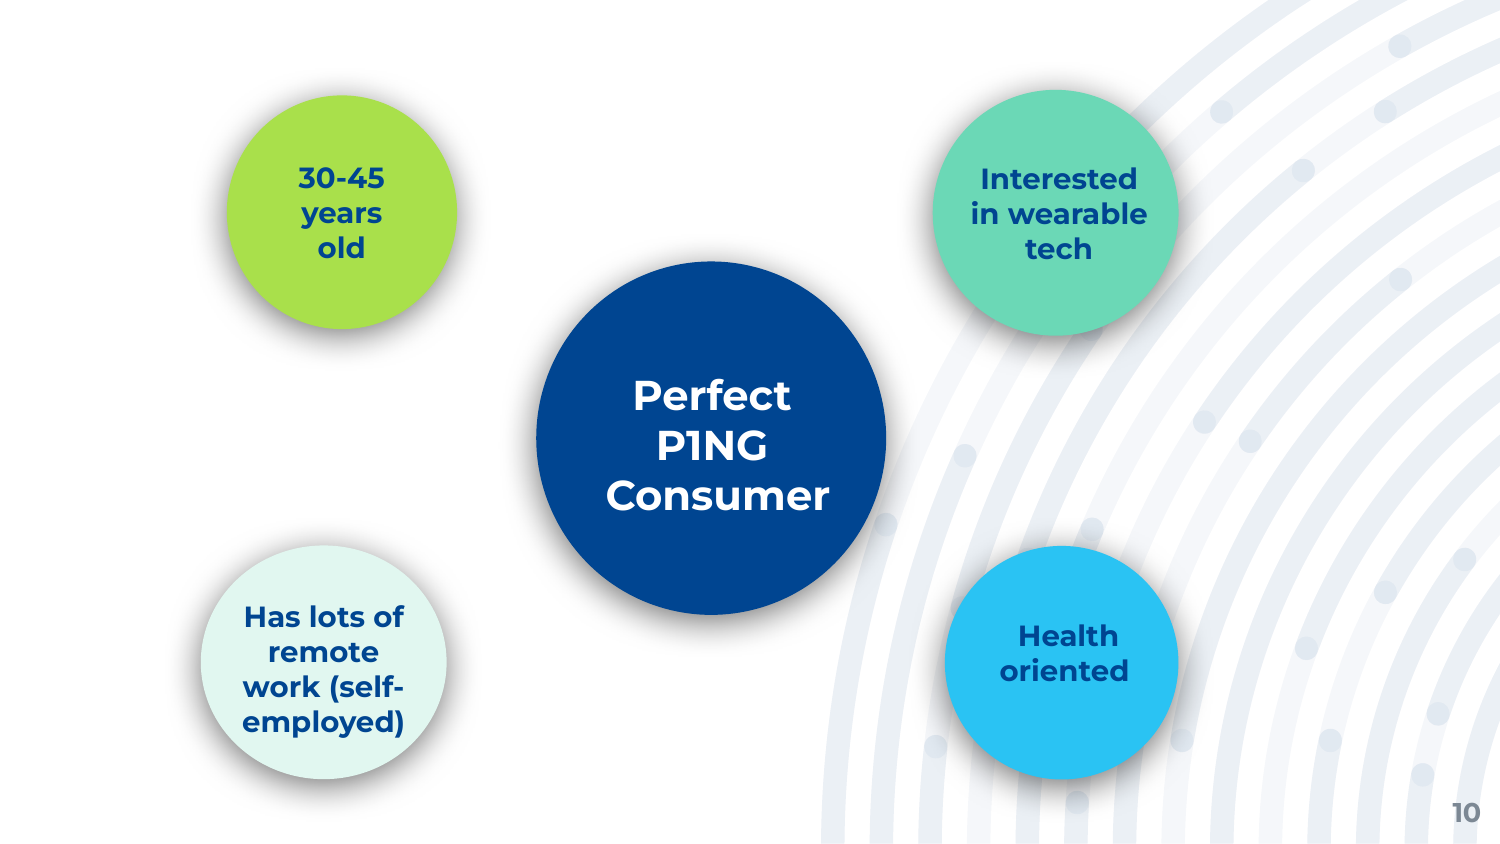

Interested in wearable tech

30-45 years old

Perfect P1NG
 Consumer

Has lots of remote work (self-employed)

Health oriented
10